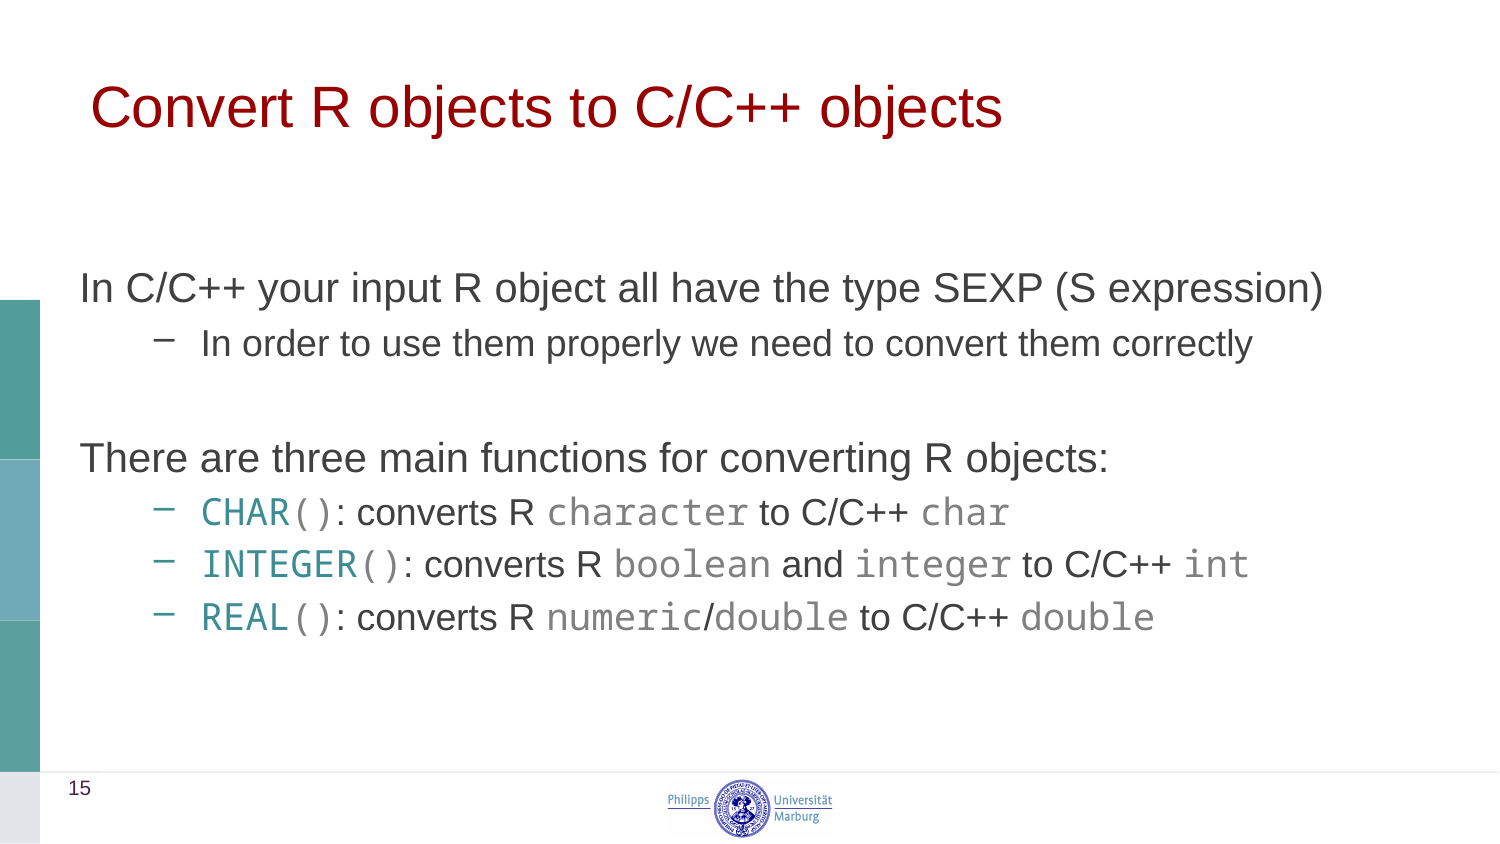

# Convert R objects to C/C++ objects
In C/C++ your input R object all have the type SEXP (S expression)
In order to use them properly we need to convert them correctly

There are three main functions for converting R objects:
CHAR(): converts R character to C/C++ char
INTEGER(): converts R boolean and integer to C/C++ int
REAL(): converts R numeric/double to C/C++ double

15